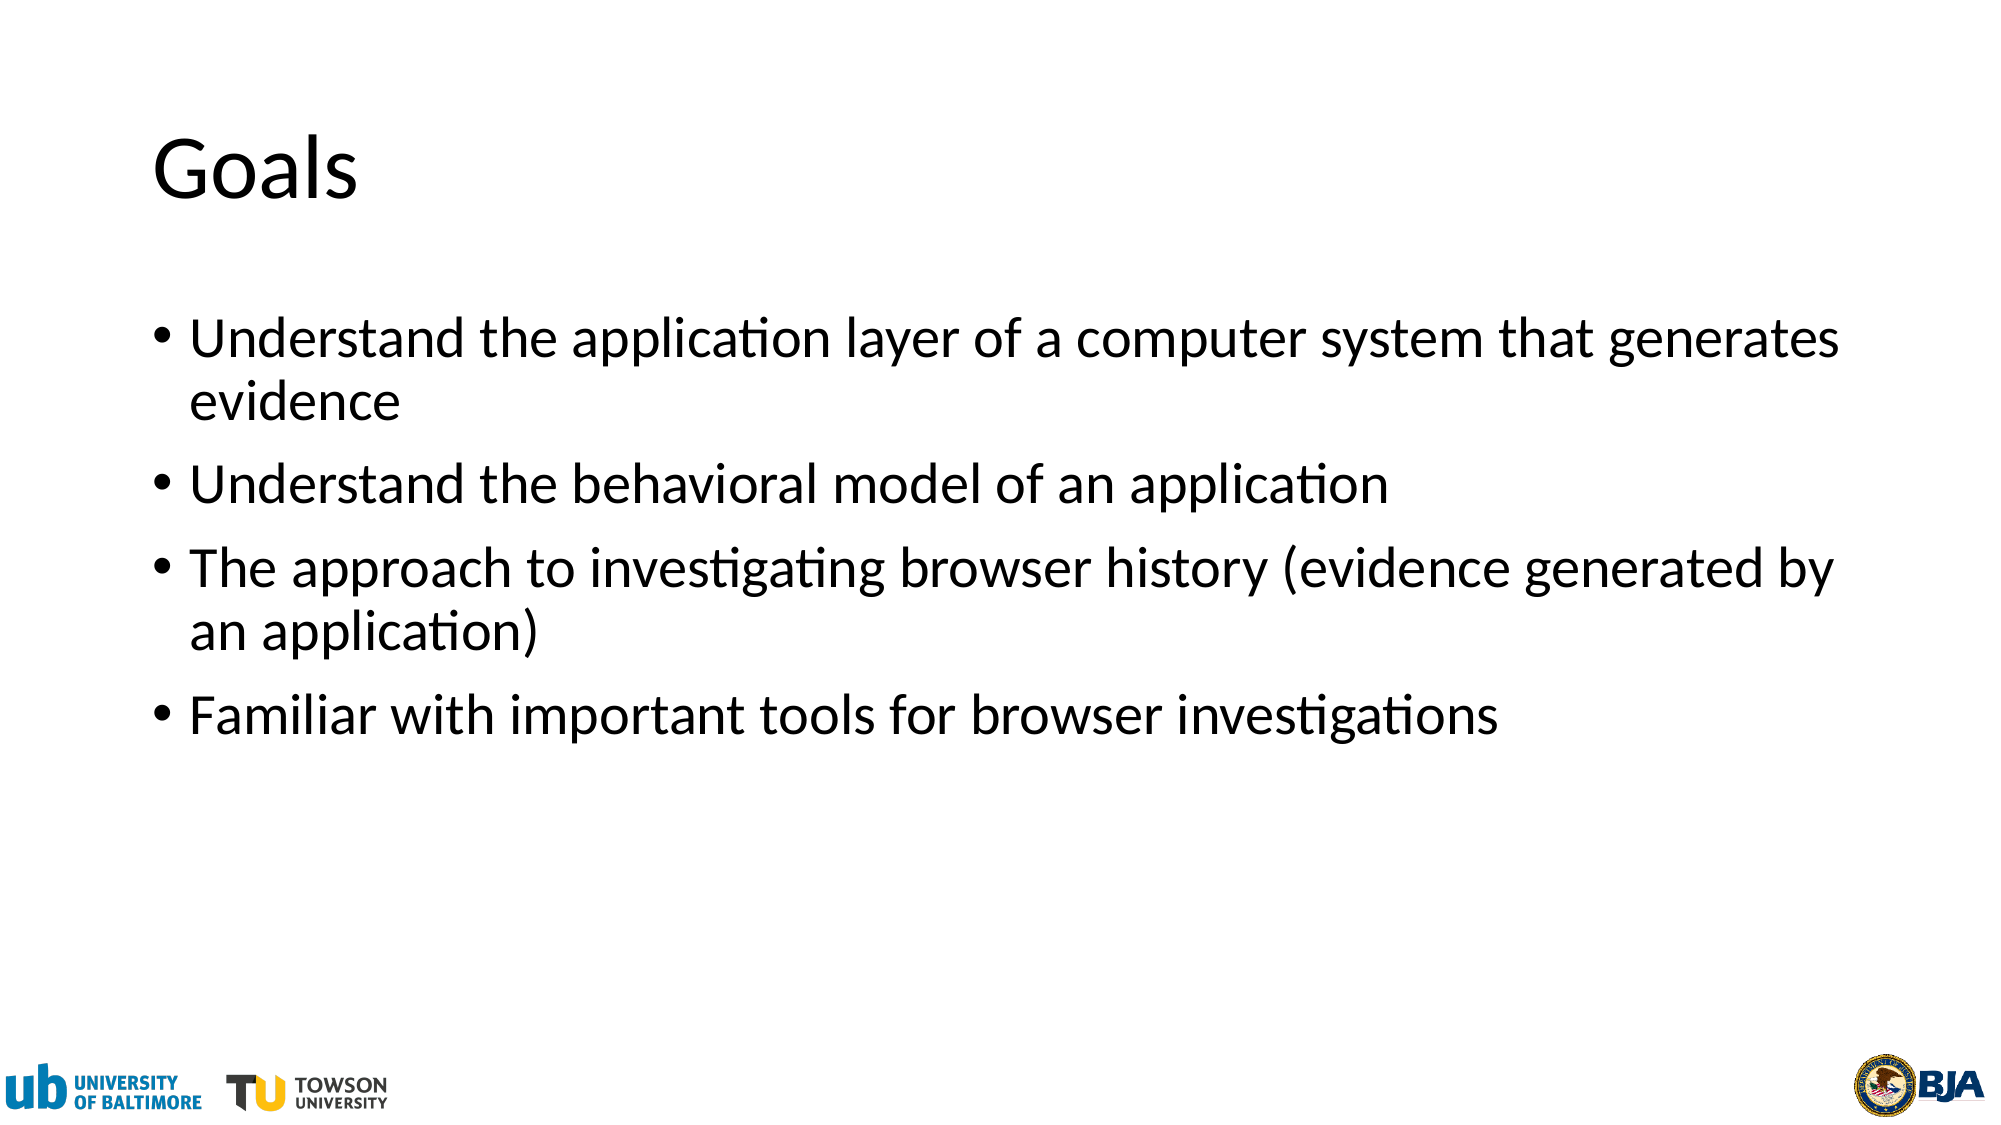

# Goals
Understand the application layer of a computer system that generates evidence
Understand the behavioral model of an application
The approach to investigating browser history (evidence generated by an application)
Familiar with important tools for browser investigations